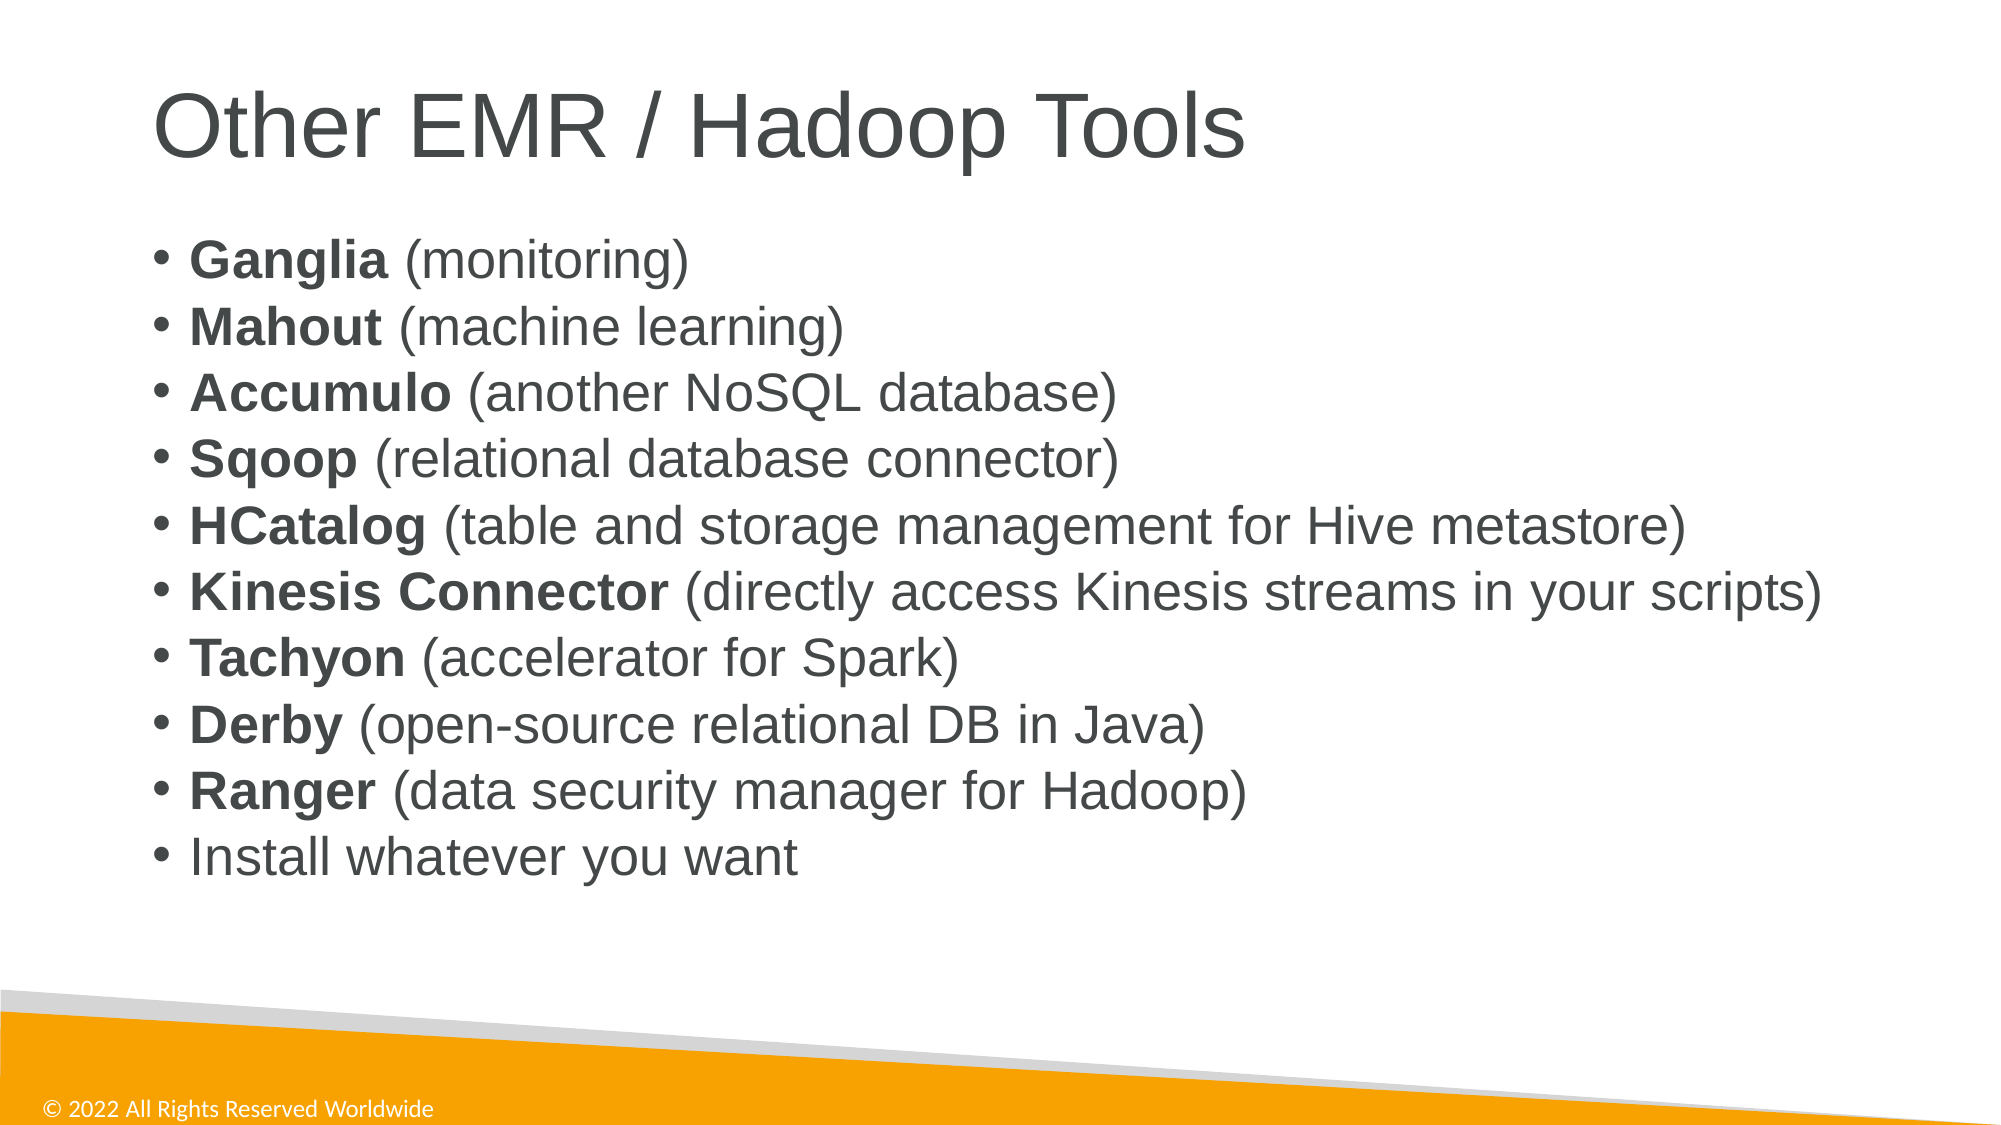

# Other EMR / Hadoop Tools
Ganglia (monitoring)
Mahout (machine learning)
Accumulo (another NoSQL database)
Sqoop (relational database connector)
HCatalog (table and storage management for Hive metastore)
Kinesis Connector (directly access Kinesis streams in your scripts)
Tachyon (accelerator for Spark)
Derby (open-source relational DB in Java)
Ranger (data security manager for Hadoop)
Install whatever you want
© 2022 All Rights Reserved Worldwide